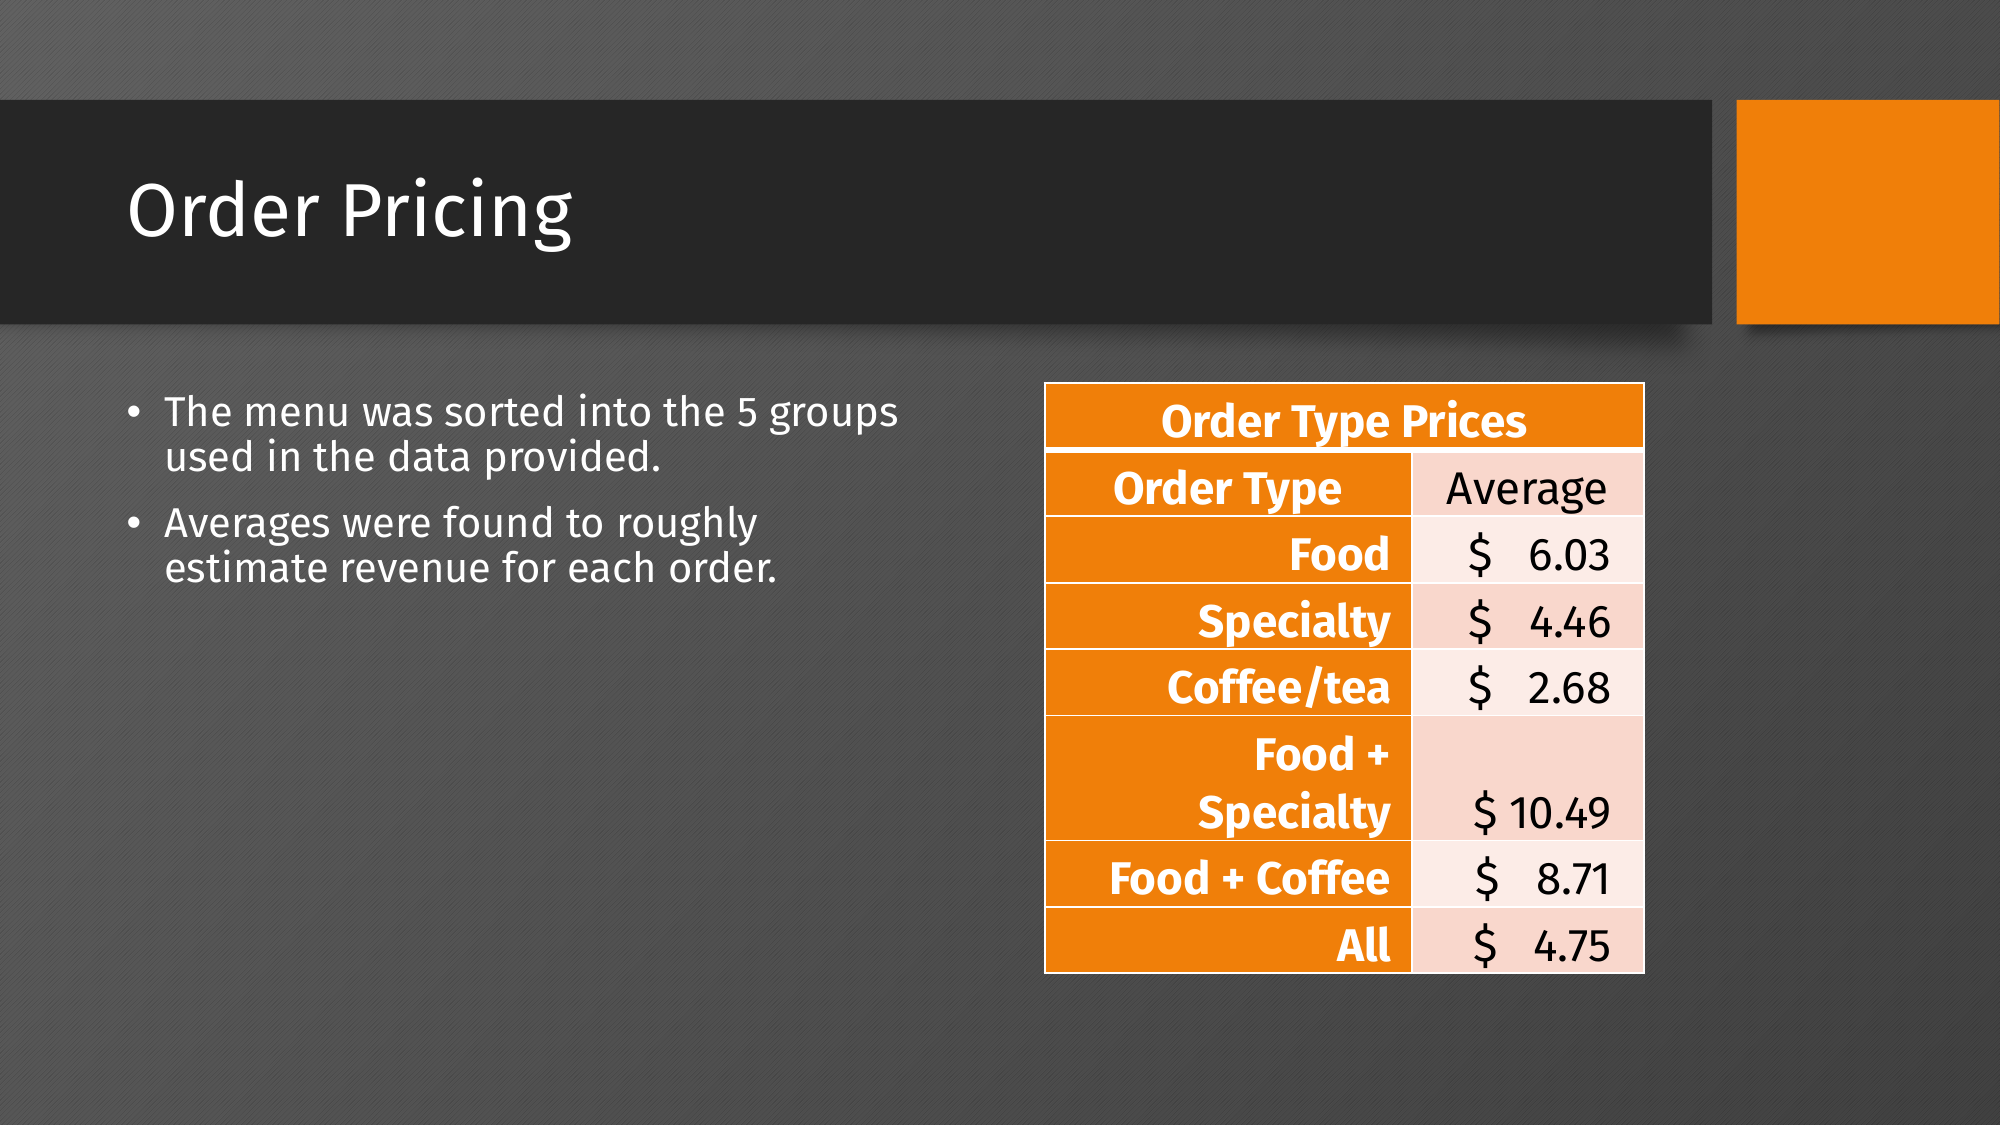

# Order Pricing
| Order Type Prices |  |
| --- | --- |
| Order Type | Average |
| Food | $ 6.03 |
| Specialty | $ 4.46 |
| Coffee/tea | $ 2.68 |
| Food + Specialty | $ 10.49 |
| Food + Coffee | $ 8.71 |
| All | $ 4.75 |
The menu was sorted into the 5 groups used in the data provided.
Averages were found to roughly estimate revenue for each order.